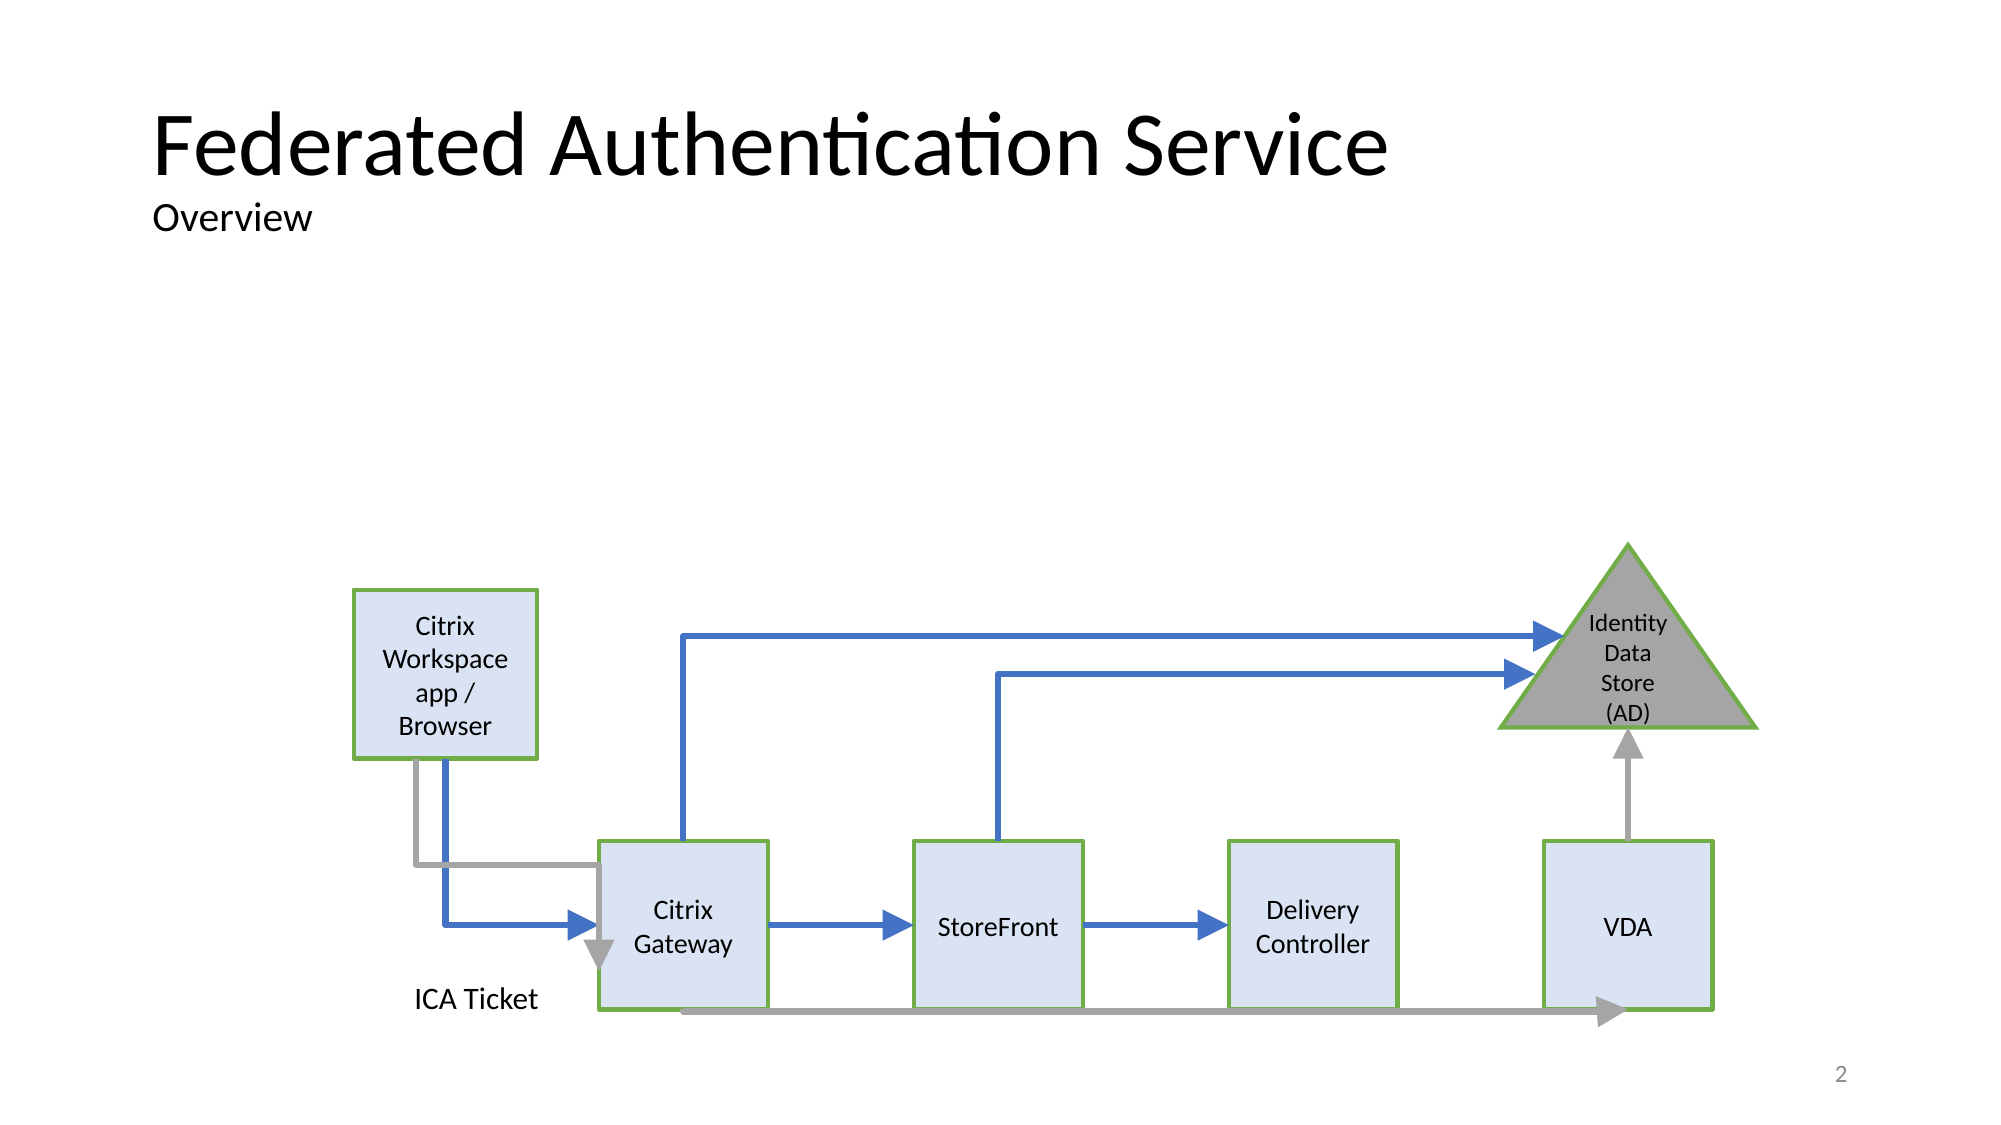

# Federated Authentication Service Overview
Identity Data Store (AD)
Citrix Workspace app / Browser
Citrix Gateway
StoreFront
Delivery Controller
VDA
ICA Ticket
2